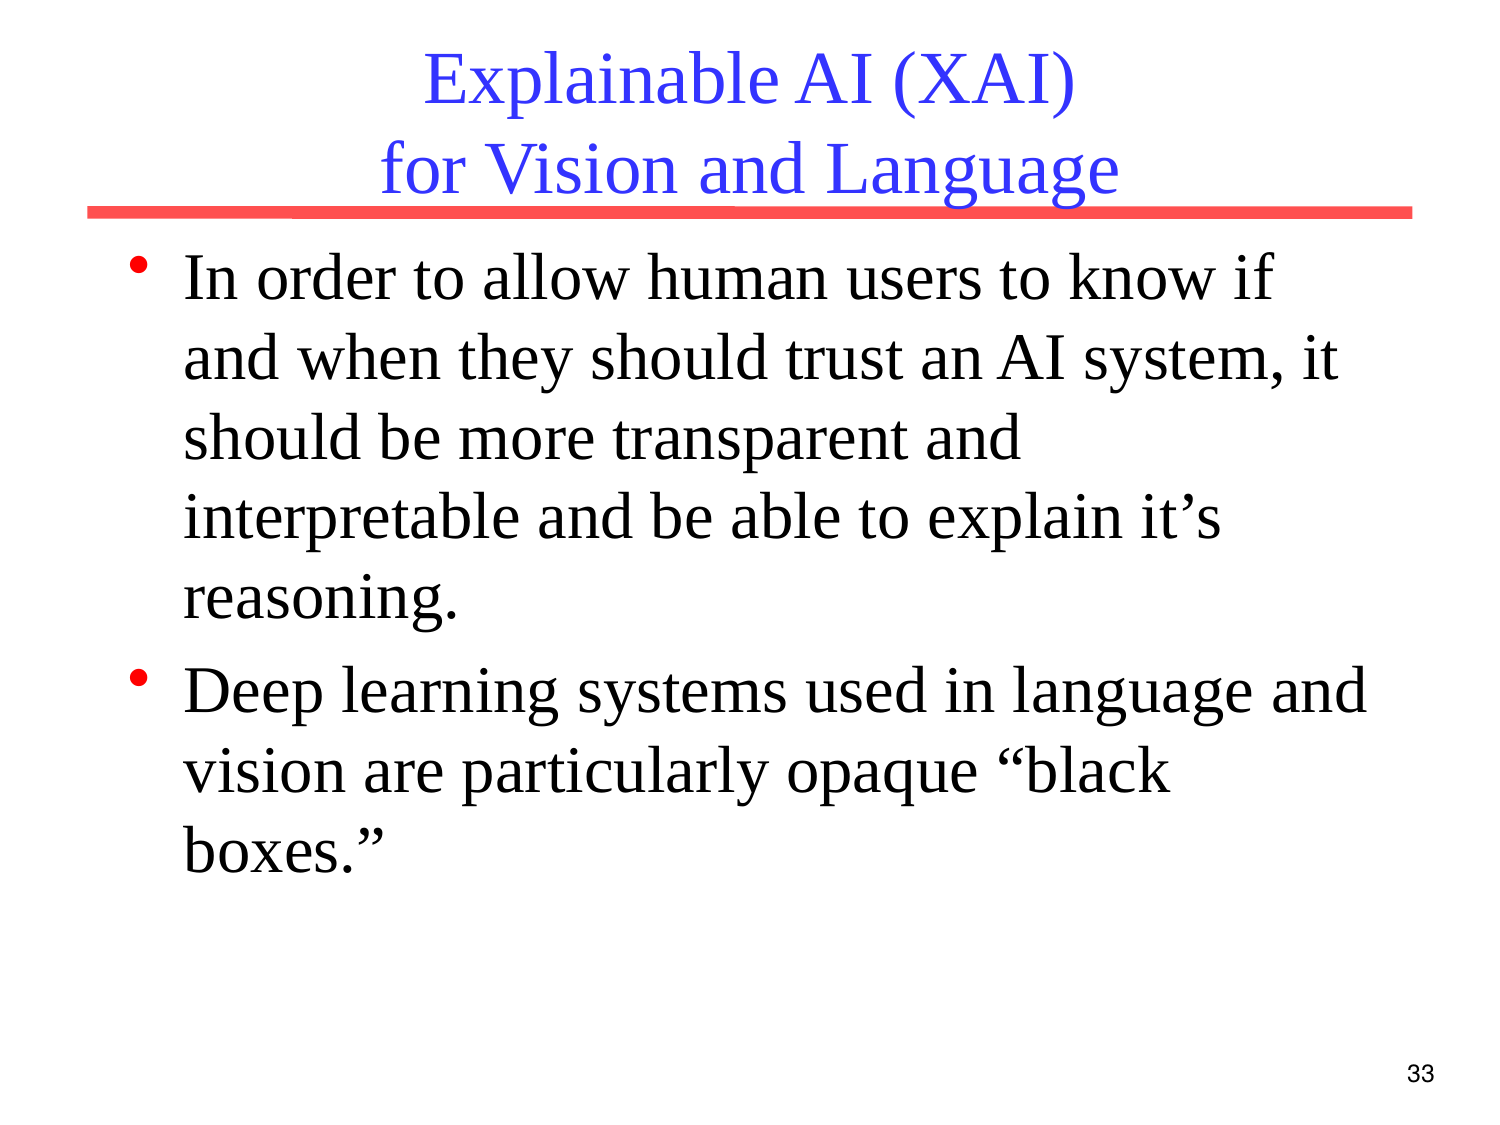

# Explainable AI (XAI) for Vision and Language
In order to allow human users to know if and when they should trust an AI system, it should be more transparent and interpretable and be able to explain it’s reasoning.
Deep learning systems used in language and vision are particularly opaque “black boxes.”
33